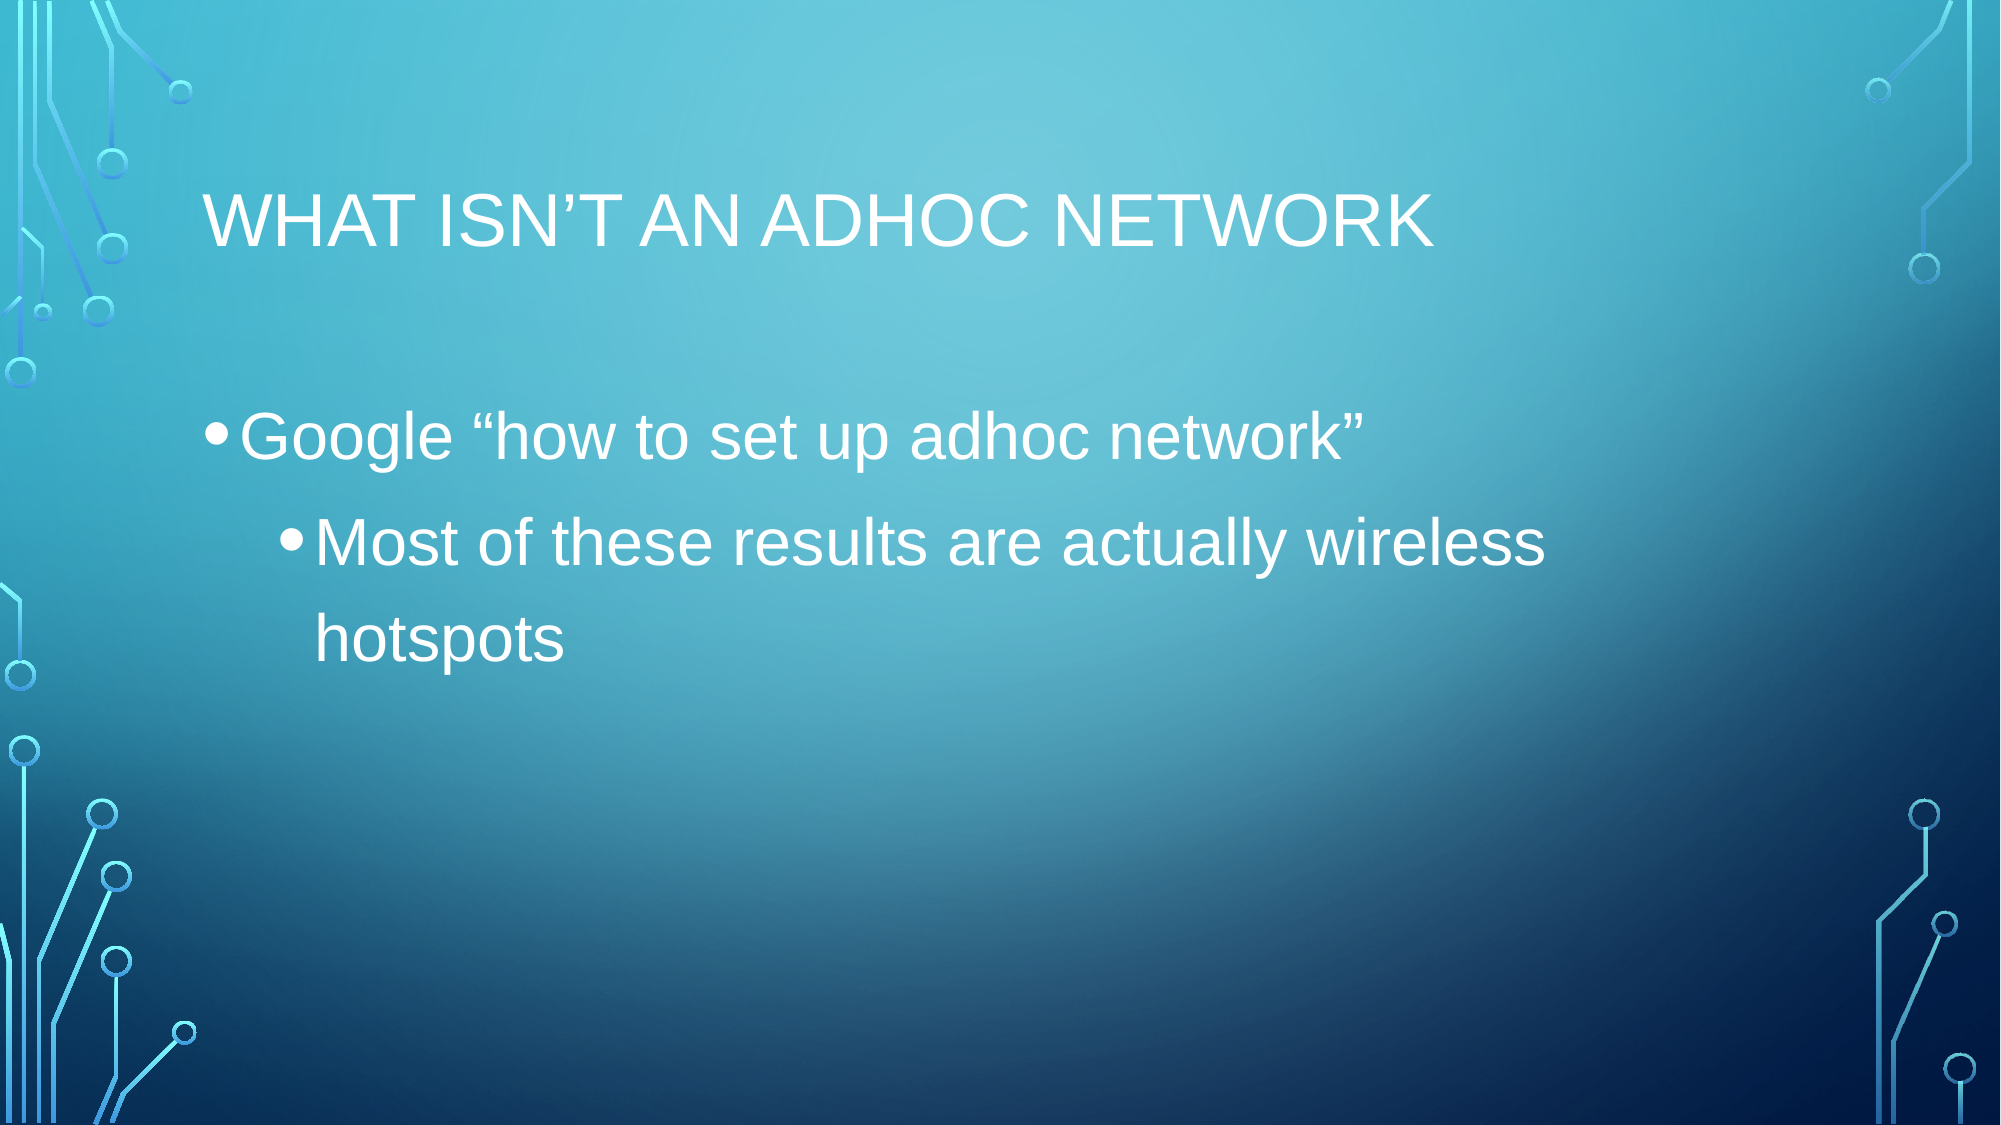

# What isn’t an adhoc network
Google “how to set up adhoc network”
Most of these results are actually wireless hotspots